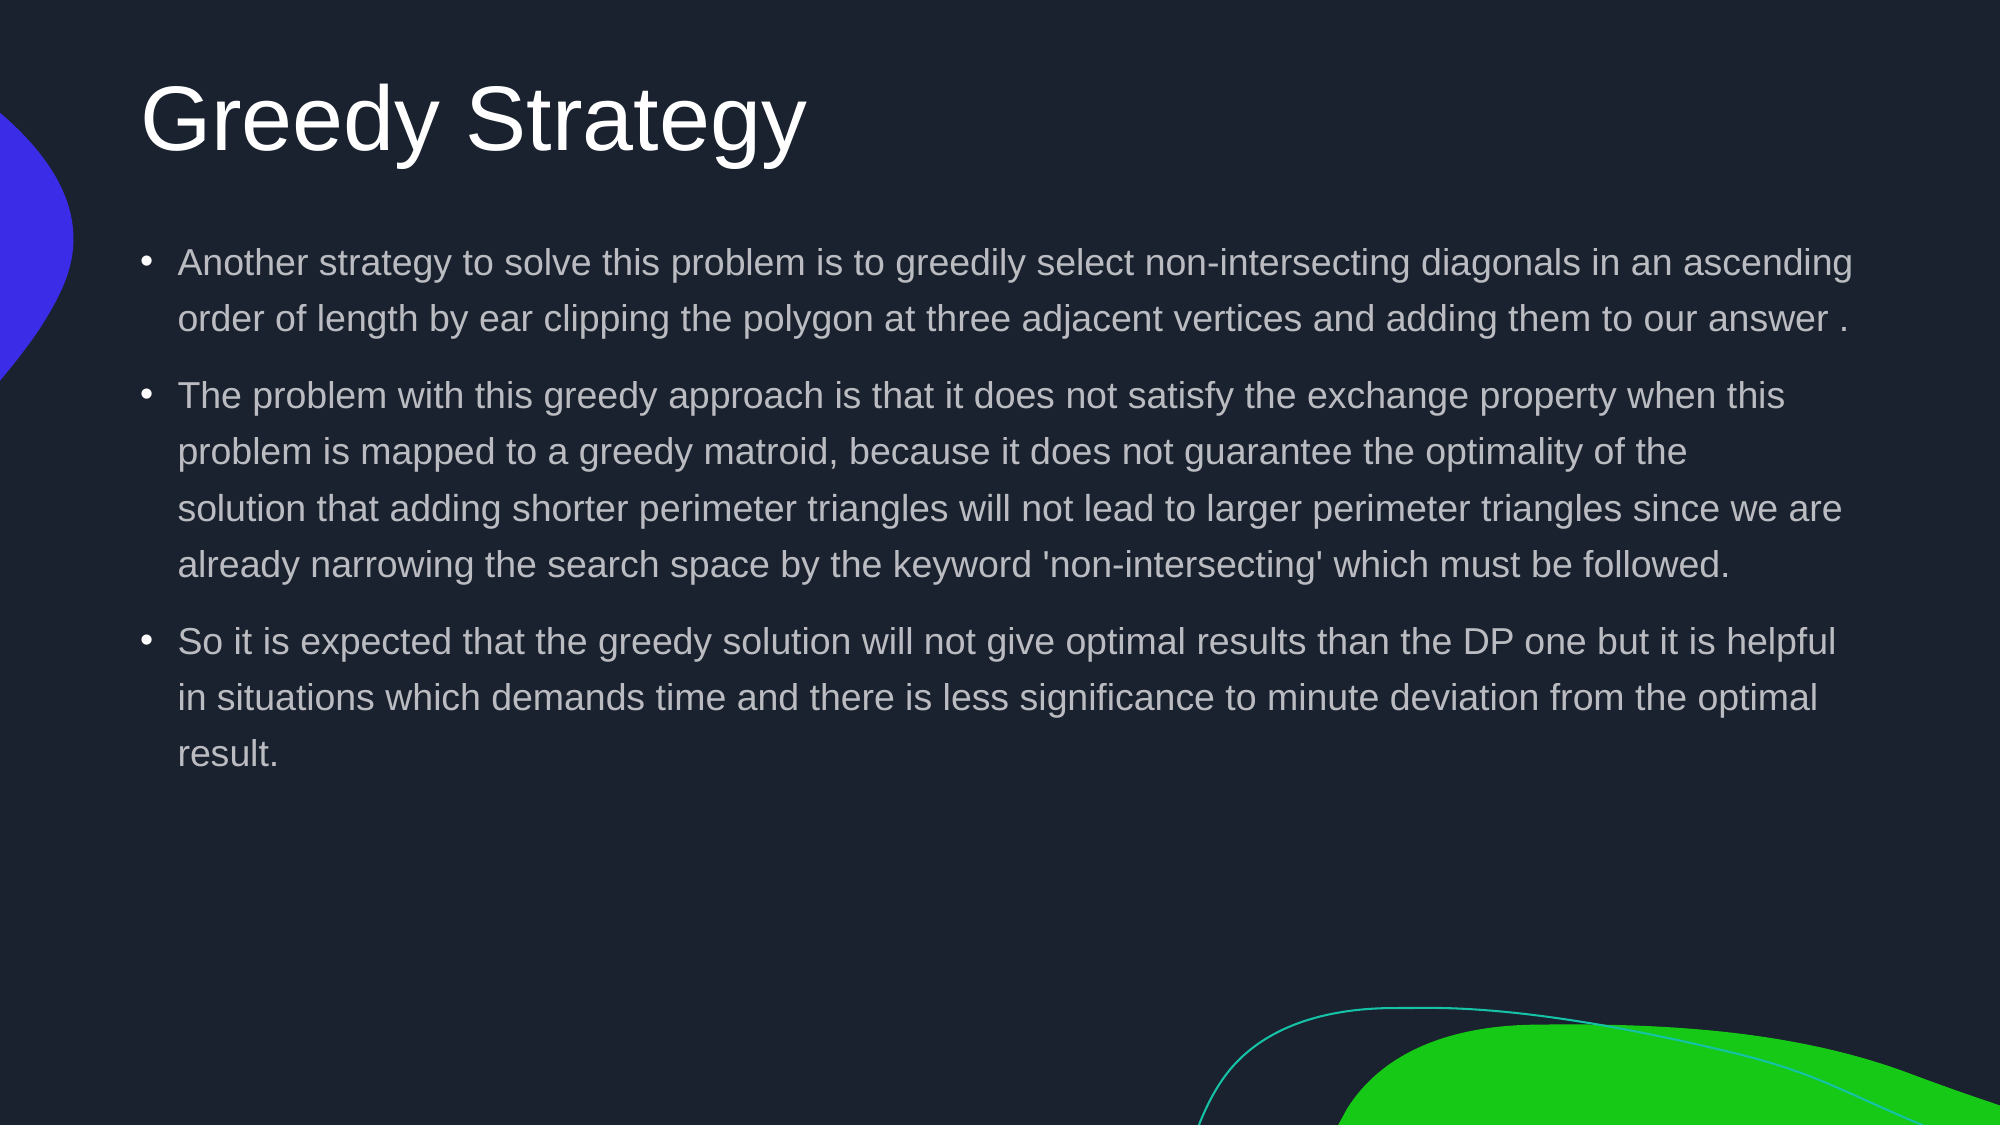

# Greedy Strategy
Another strategy to solve this problem is to greedily select non-intersecting diagonals in an ascending order of length by ear clipping the polygon at three adjacent vertices and adding them to our answer .
The problem with this greedy approach is that it does not satisfy the exchange property when this problem is mapped to a greedy matroid, because it does not guarantee the optimality of the solution that adding shorter perimeter triangles will not lead to larger perimeter triangles since we are already narrowing the search space by the keyword 'non-intersecting' which must be followed.
So it is expected that the greedy solution will not give optimal results than the DP one but it is helpful in situations which demands time and there is less significance to minute deviation from the optimal result.